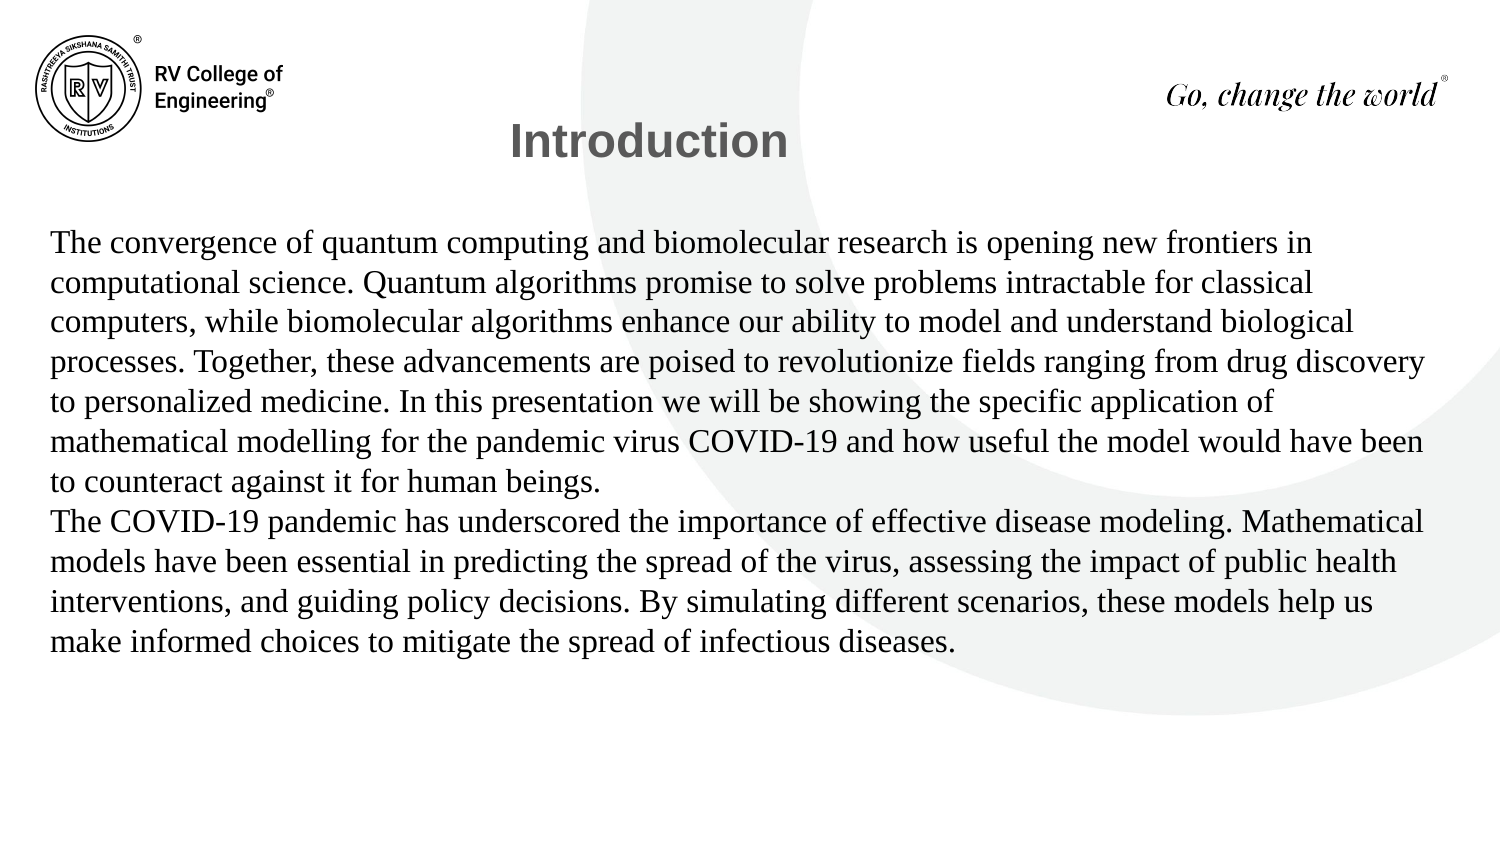

# Introduction
The convergence of quantum computing and biomolecular research is opening new frontiers in computational science. Quantum algorithms promise to solve problems intractable for classical computers, while biomolecular algorithms enhance our ability to model and understand biological processes. Together, these advancements are poised to revolutionize fields ranging from drug discovery to personalized medicine. In this presentation we will be showing the specific application of mathematical modelling for the pandemic virus COVID-19 and how useful the model would have been to counteract against it for human beings.
The COVID-19 pandemic has underscored the importance of effective disease modeling. Mathematical models have been essential in predicting the spread of the virus, assessing the impact of public health interventions, and guiding policy decisions. By simulating different scenarios, these models help us make informed choices to mitigate the spread of infectious diseases.